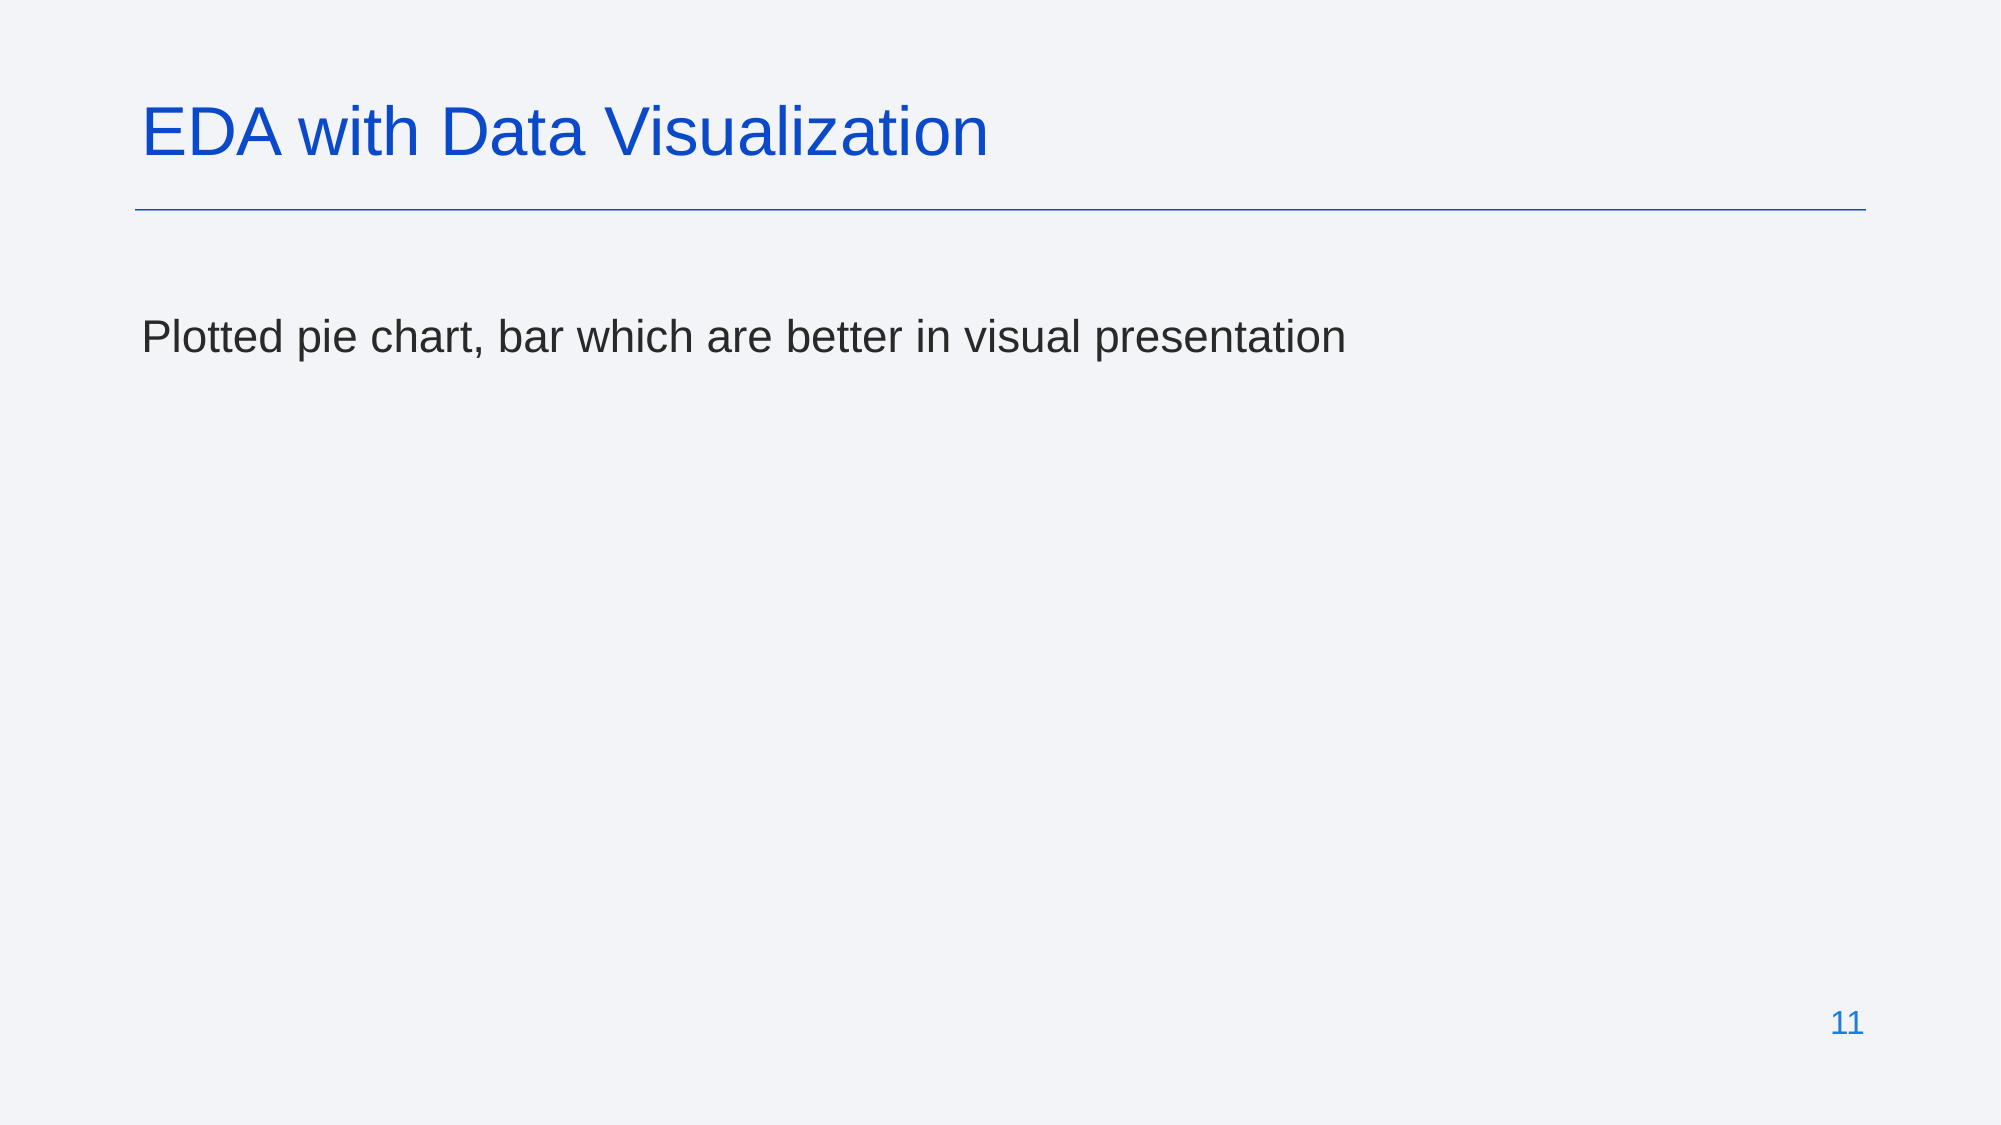

EDA with Data Visualization
Plotted pie chart, bar which are better in visual presentation

11